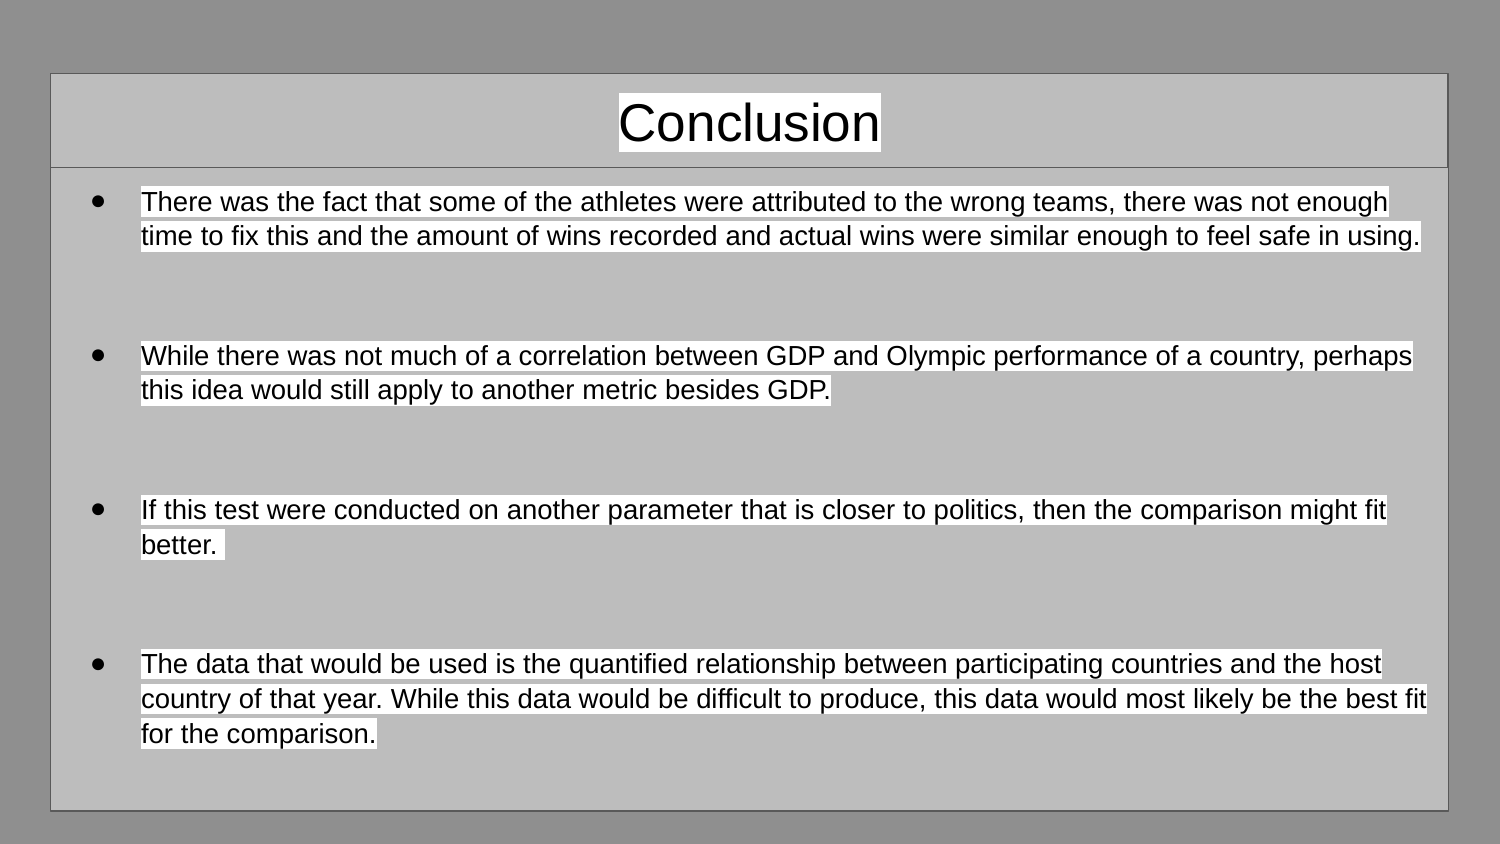

# Conclusion

There was the fact that some of the athletes were attributed to the wrong teams, there was not enough time to fix this and the amount of wins recorded and actual wins were similar enough to feel safe in using.

While there was not much of a correlation between GDP and Olympic performance of a country, perhaps this idea would still apply to another metric besides GDP.

If this test were conducted on another parameter that is closer to politics, then the comparison might fit better.

The data that would be used is the quantified relationship between participating countries and the host country of that year. While this data would be difficult to produce, this data would most likely be the best fit for the comparison.